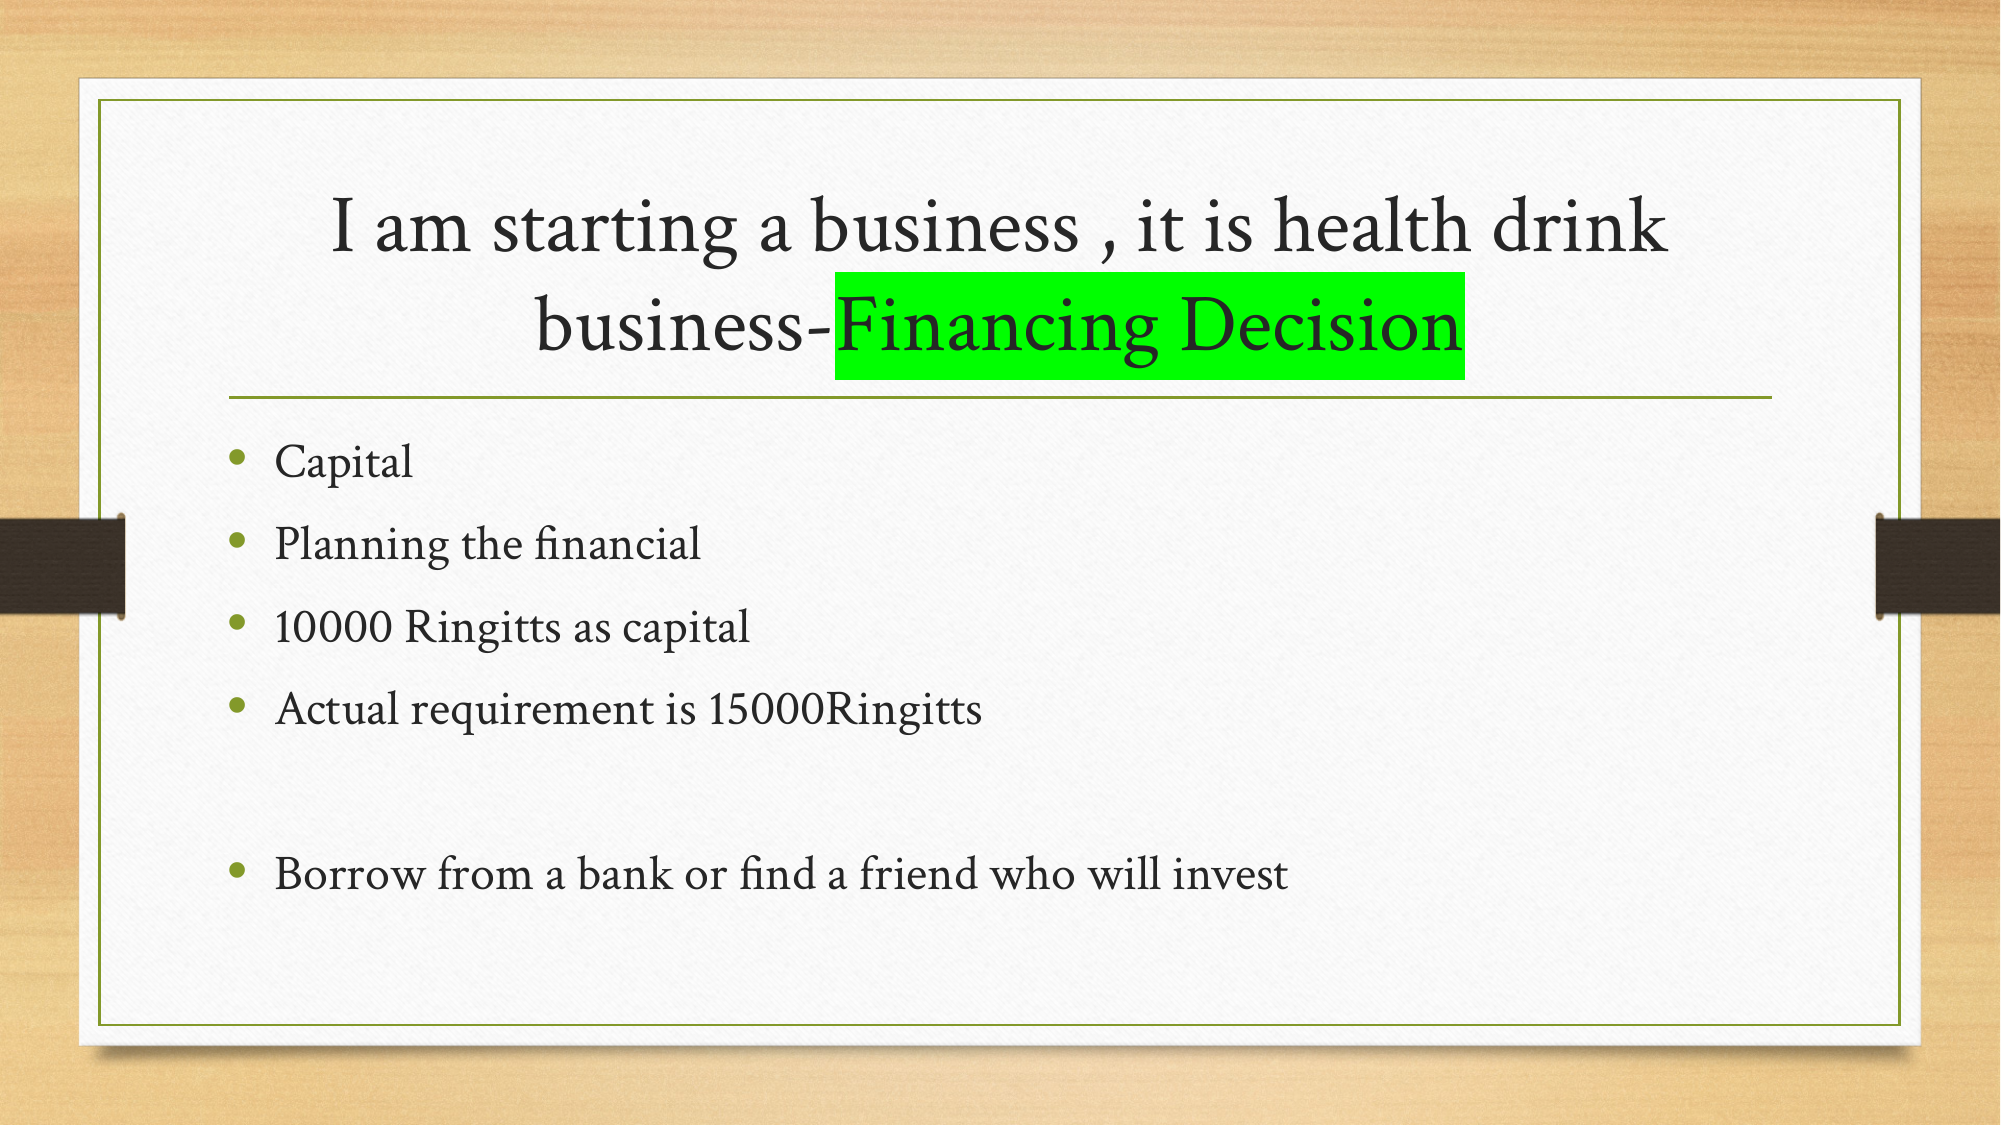

# I am starting a business , it is health drink business-Financing Decision
Capital
Planning the financial
10000 Ringitts as capital
Actual requirement is 15000Ringitts

Borrow from a bank or find a friend who will invest